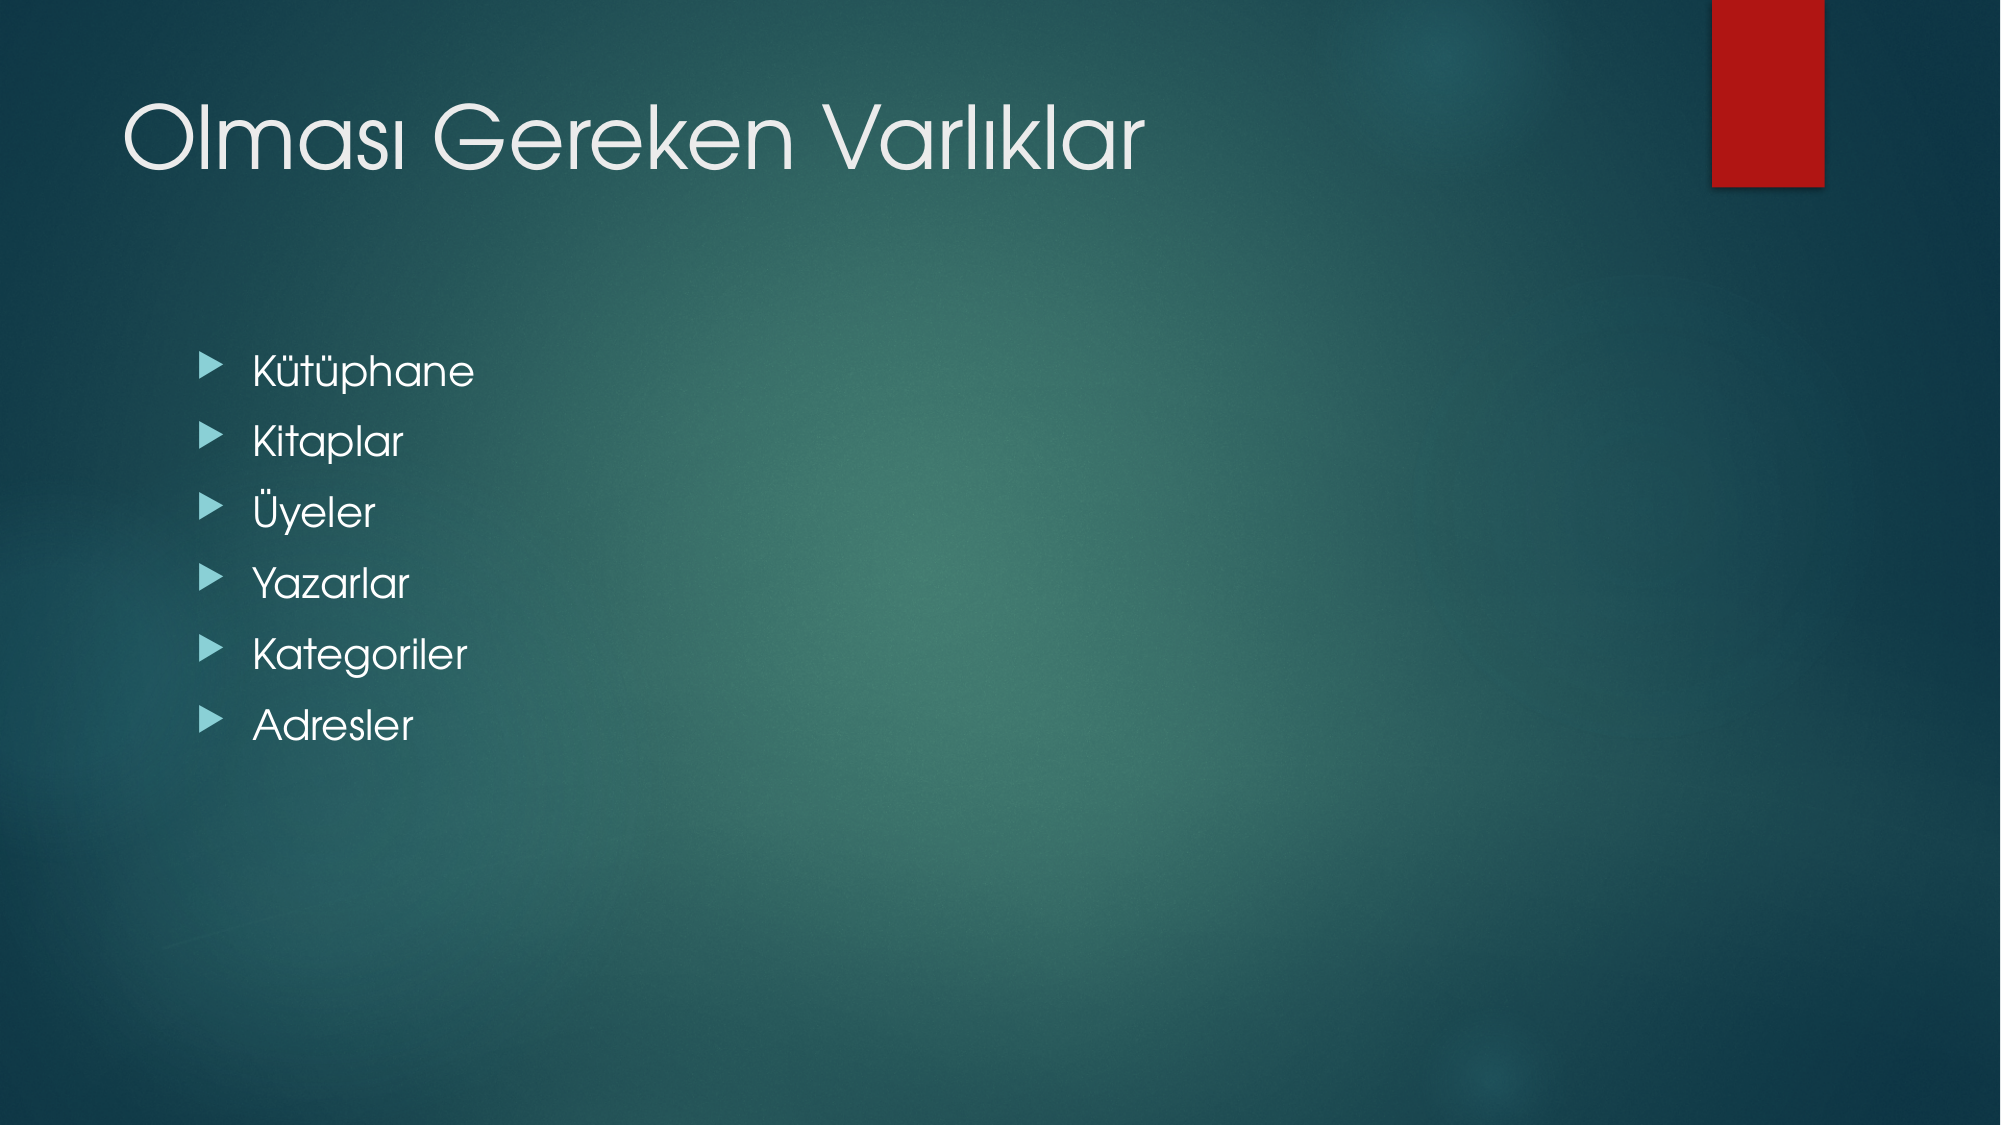

# Olması Gereken Varlıklar
Kütüphane
Kitaplar
Üyeler
Yazarlar
Kategoriler
Adresler